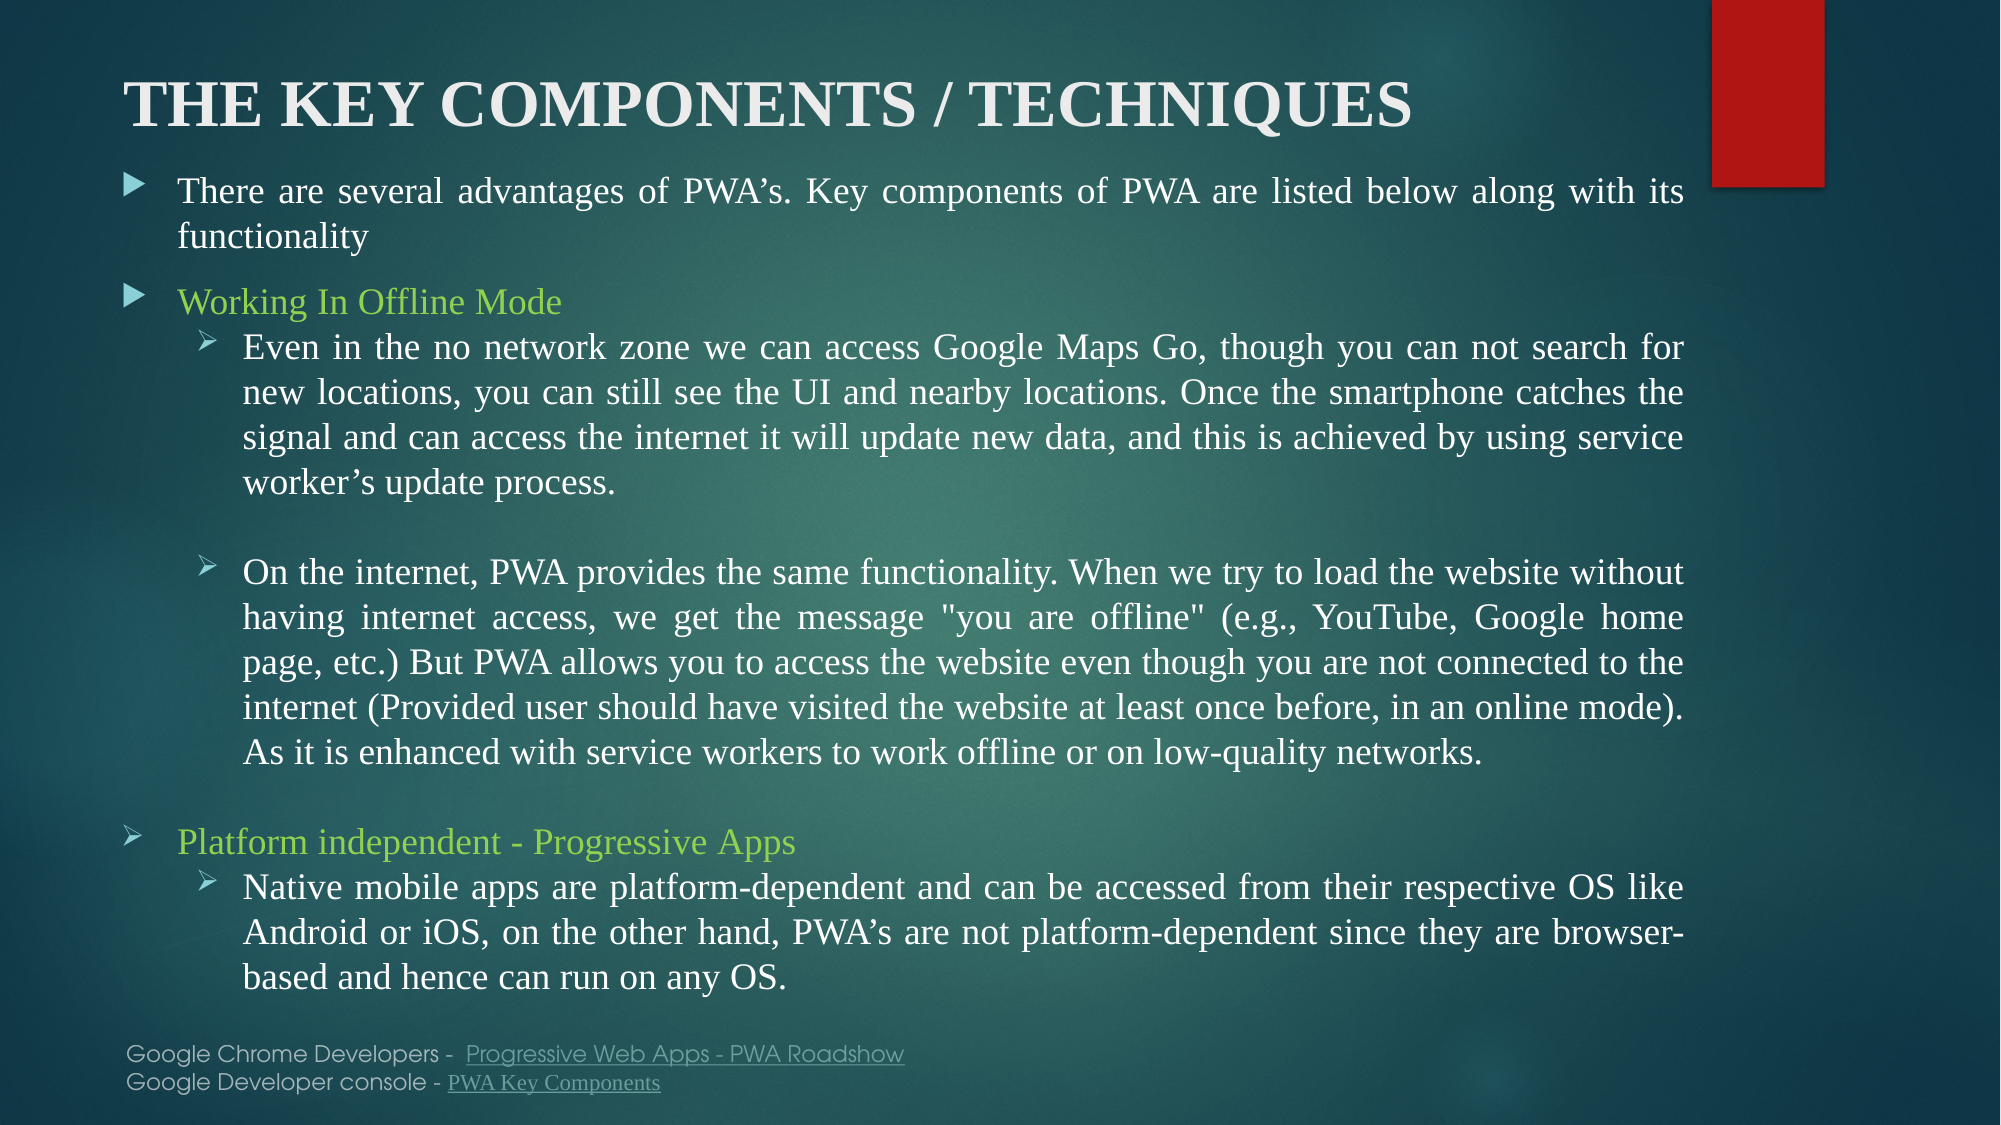

# the key components / techniques
There are several advantages of PWA’s. Key components of PWA are listed below along with its functionality
Working In Offline Mode
Even in the no network zone we can access Google Maps Go, though you can not search for new locations, you can still see the UI and nearby locations. Once the smartphone catches the signal and can access the internet it will update new data, and this is achieved by using service worker’s update process.

On the internet, PWA provides the same functionality. When we try to load the website without having internet access, we get the message "you are offline" (e.g., YouTube, Google home page, etc.) But PWA allows you to access the website even though you are not connected to the internet (Provided user should have visited the website at least once before, in an online mode). As it is enhanced with service workers to work offline or on low-quality networks.

Platform independent - Progressive Apps
Native mobile apps are platform-dependent and can be accessed from their respective OS like Android or iOS, on the other hand, PWA’s are not platform-dependent since they are browser-based and hence can run on any OS.

Google Chrome Developers -  Progressive Web Apps - PWA Roadshow
Google Developer console - PWA Key Components